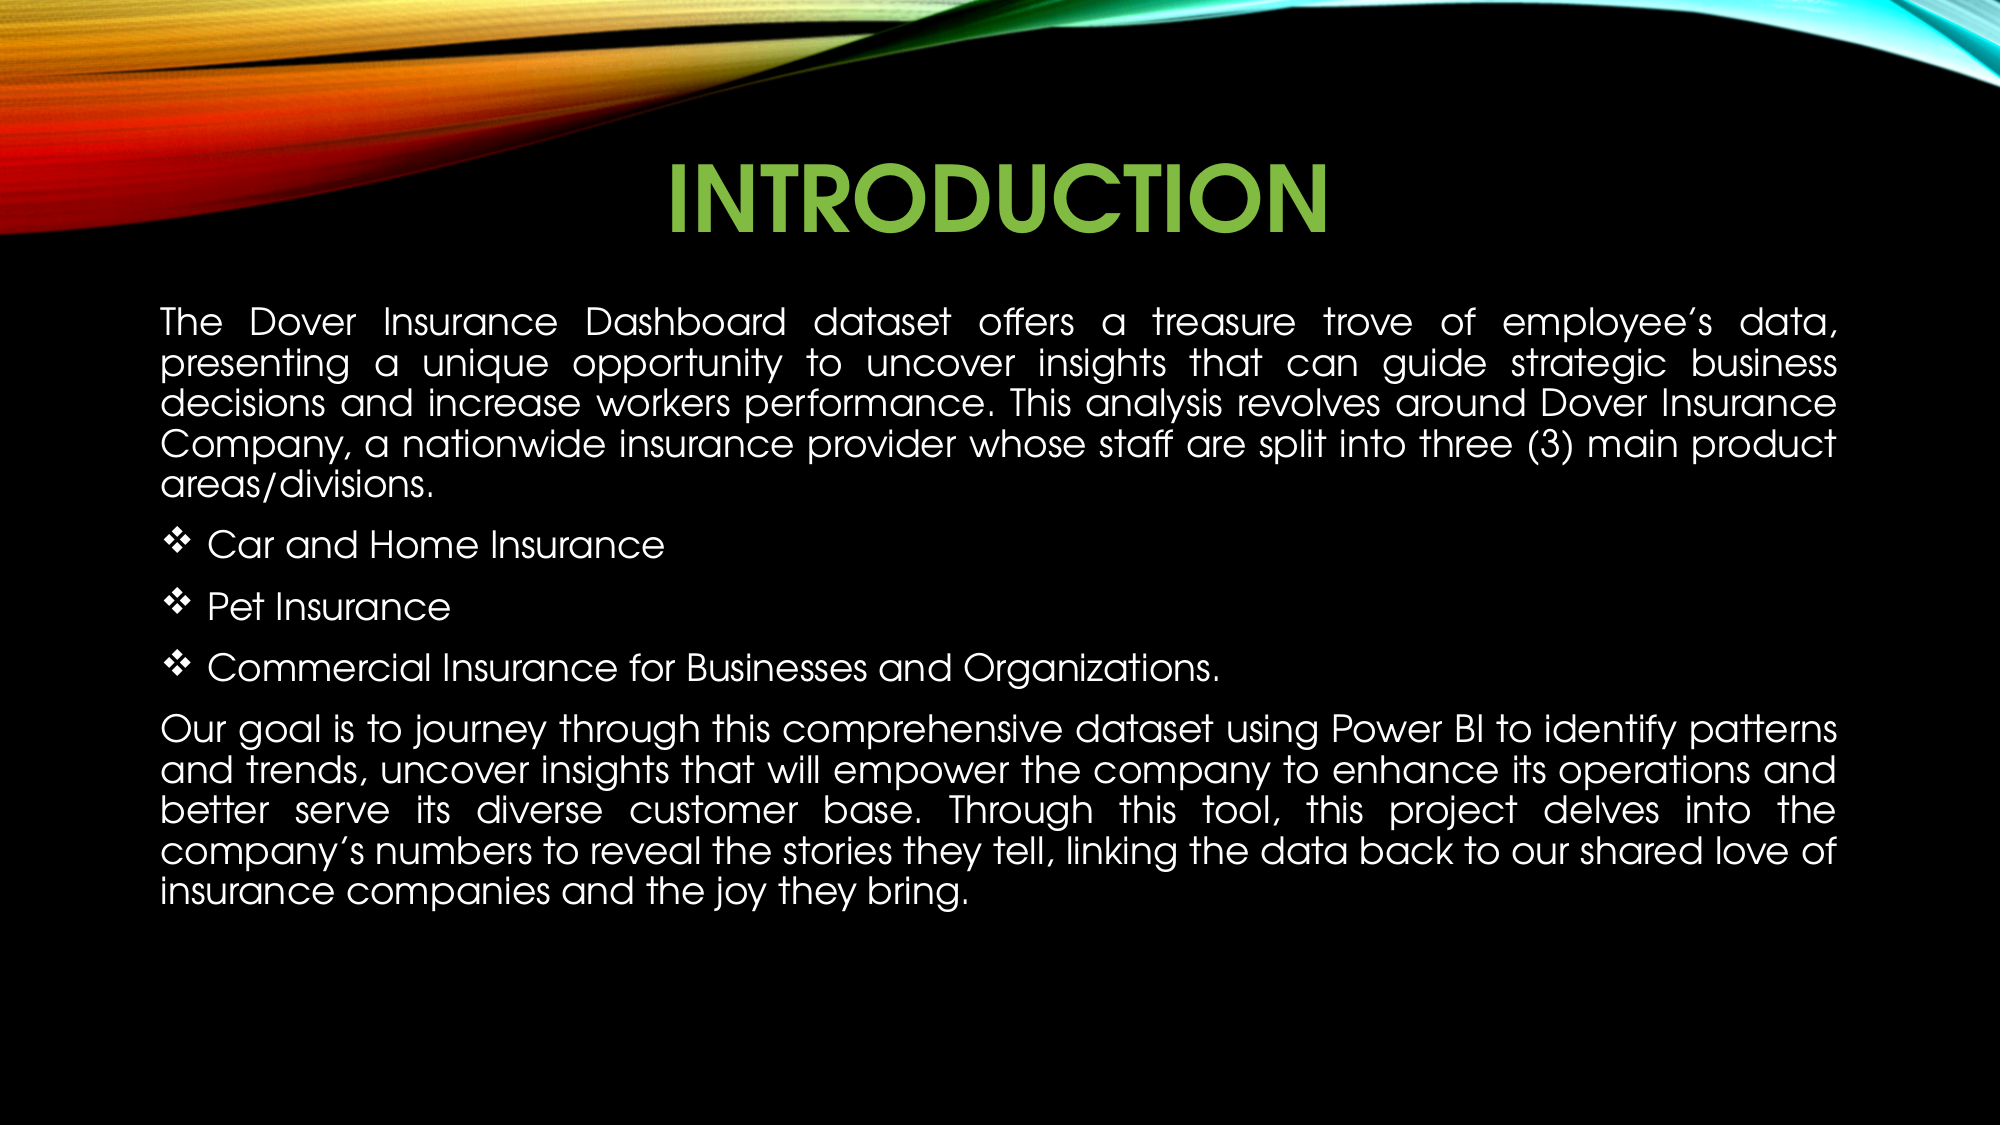

# introduction
The Dover Insurance Dashboard dataset offers a treasure trove of employee’s data, presenting a unique opportunity to uncover insights that can guide strategic business decisions and increase workers performance. This analysis revolves around Dover Insurance Company, a nationwide insurance provider whose staff are split into three (3) main product areas/divisions.
Car and Home Insurance
Pet Insurance
Commercial Insurance for Businesses and Organizations.
Our goal is to journey through this comprehensive dataset using Power BI to identify patterns and trends, uncover insights that will empower the company to enhance its operations and better serve its diverse customer base. Through this tool, this project delves into the company’s numbers to reveal the stories they tell, linking the data back to our shared love of insurance companies and the joy they bring.